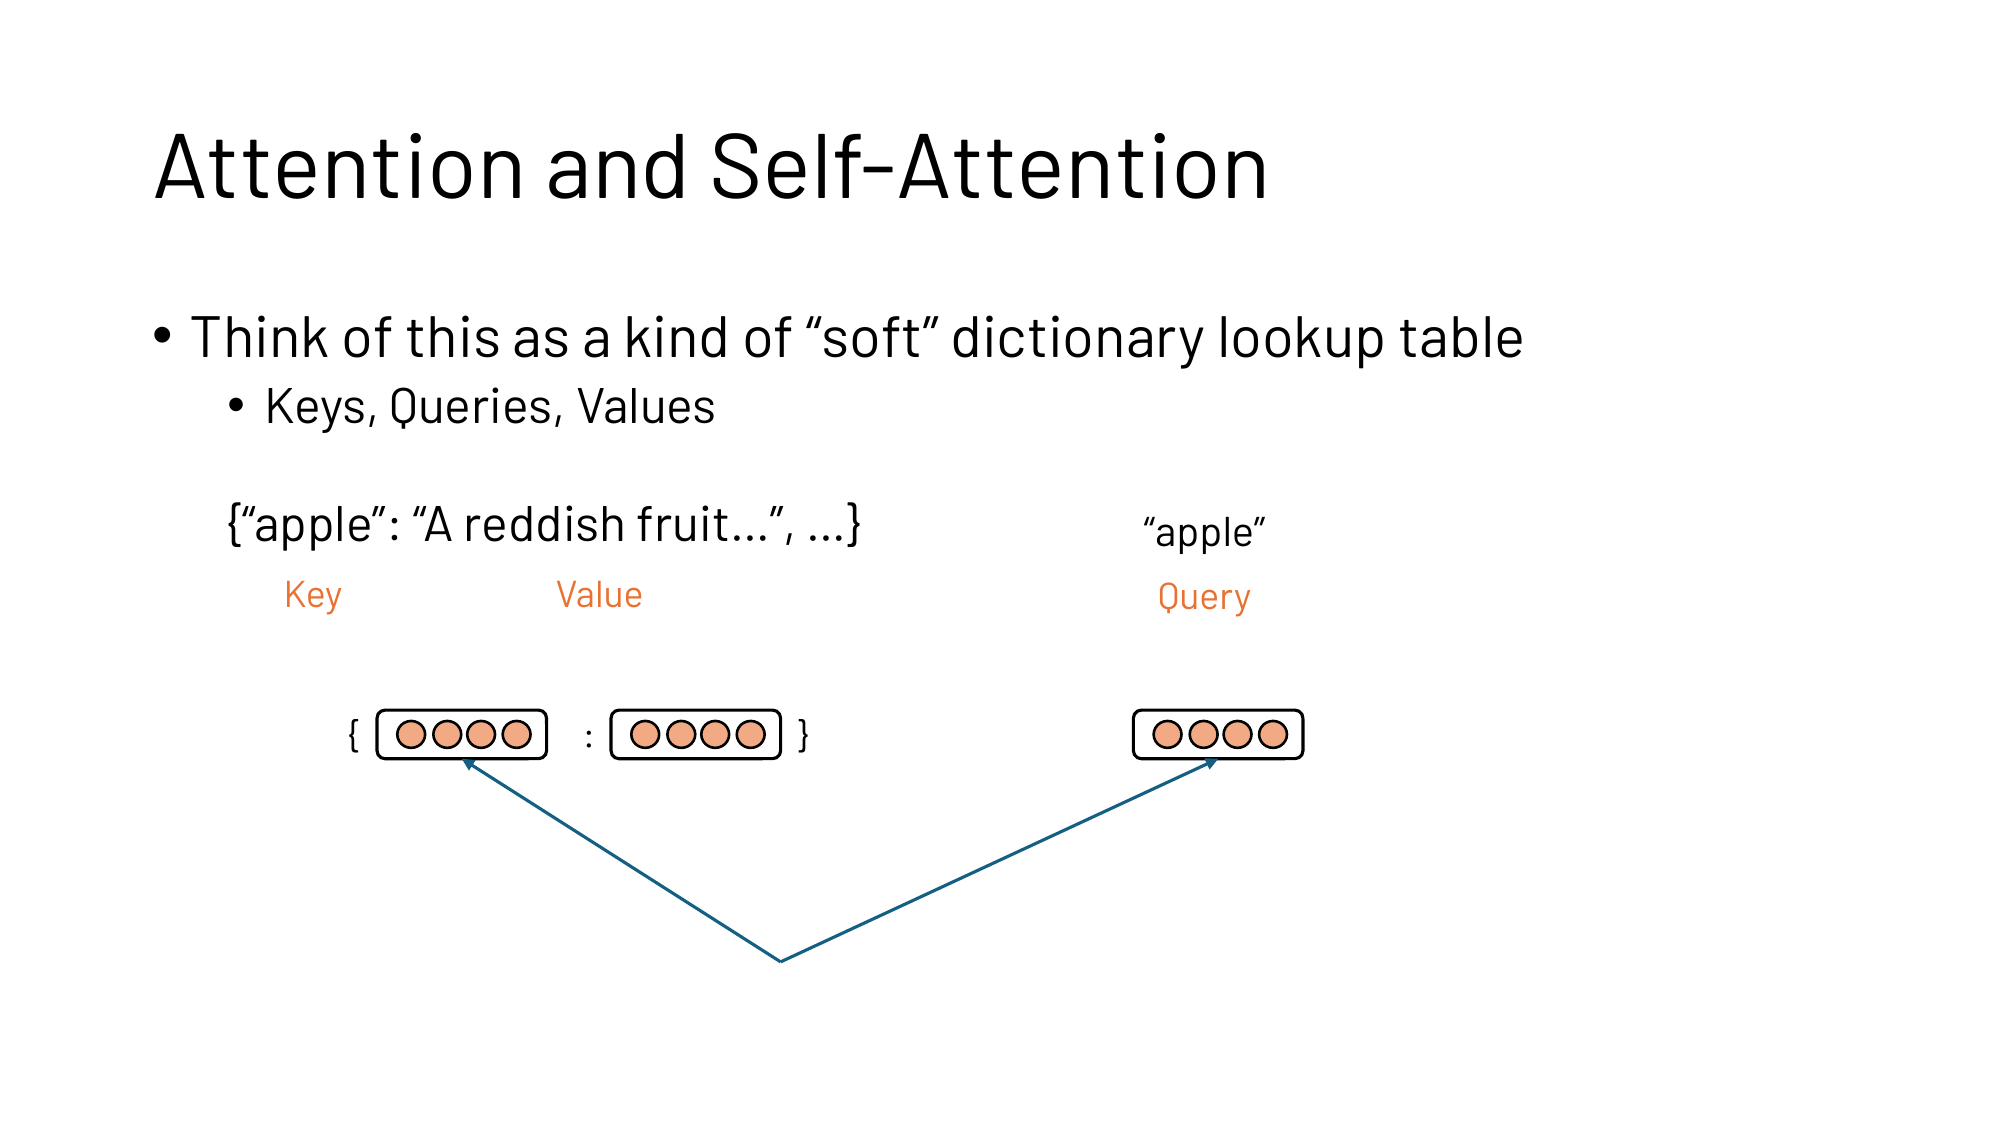

# Attention and Self-Attention
Think of this as a kind of “soft” dictionary lookup table
Keys, Queries, Values
{“apple”: “A reddish fruit…”, …}
“apple”
Key
Value
Query

{
:                           }